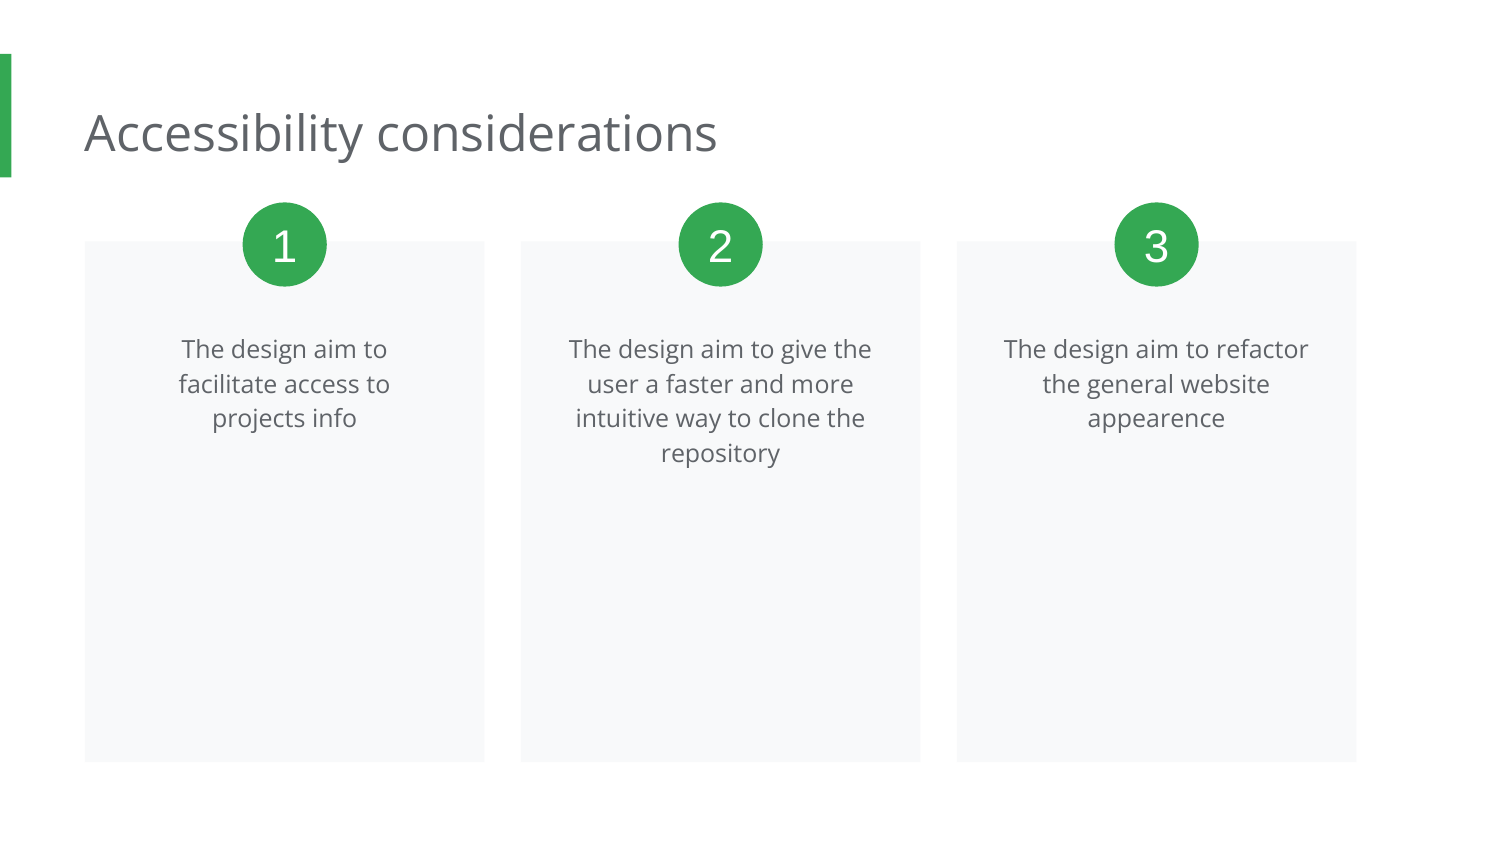

Accessibility considerations
1
2
3

The design aim to facilitate access to projects info
The design aim to give the user a faster and more intuitive way to clone the repository
The design aim to refactor the general website appearence